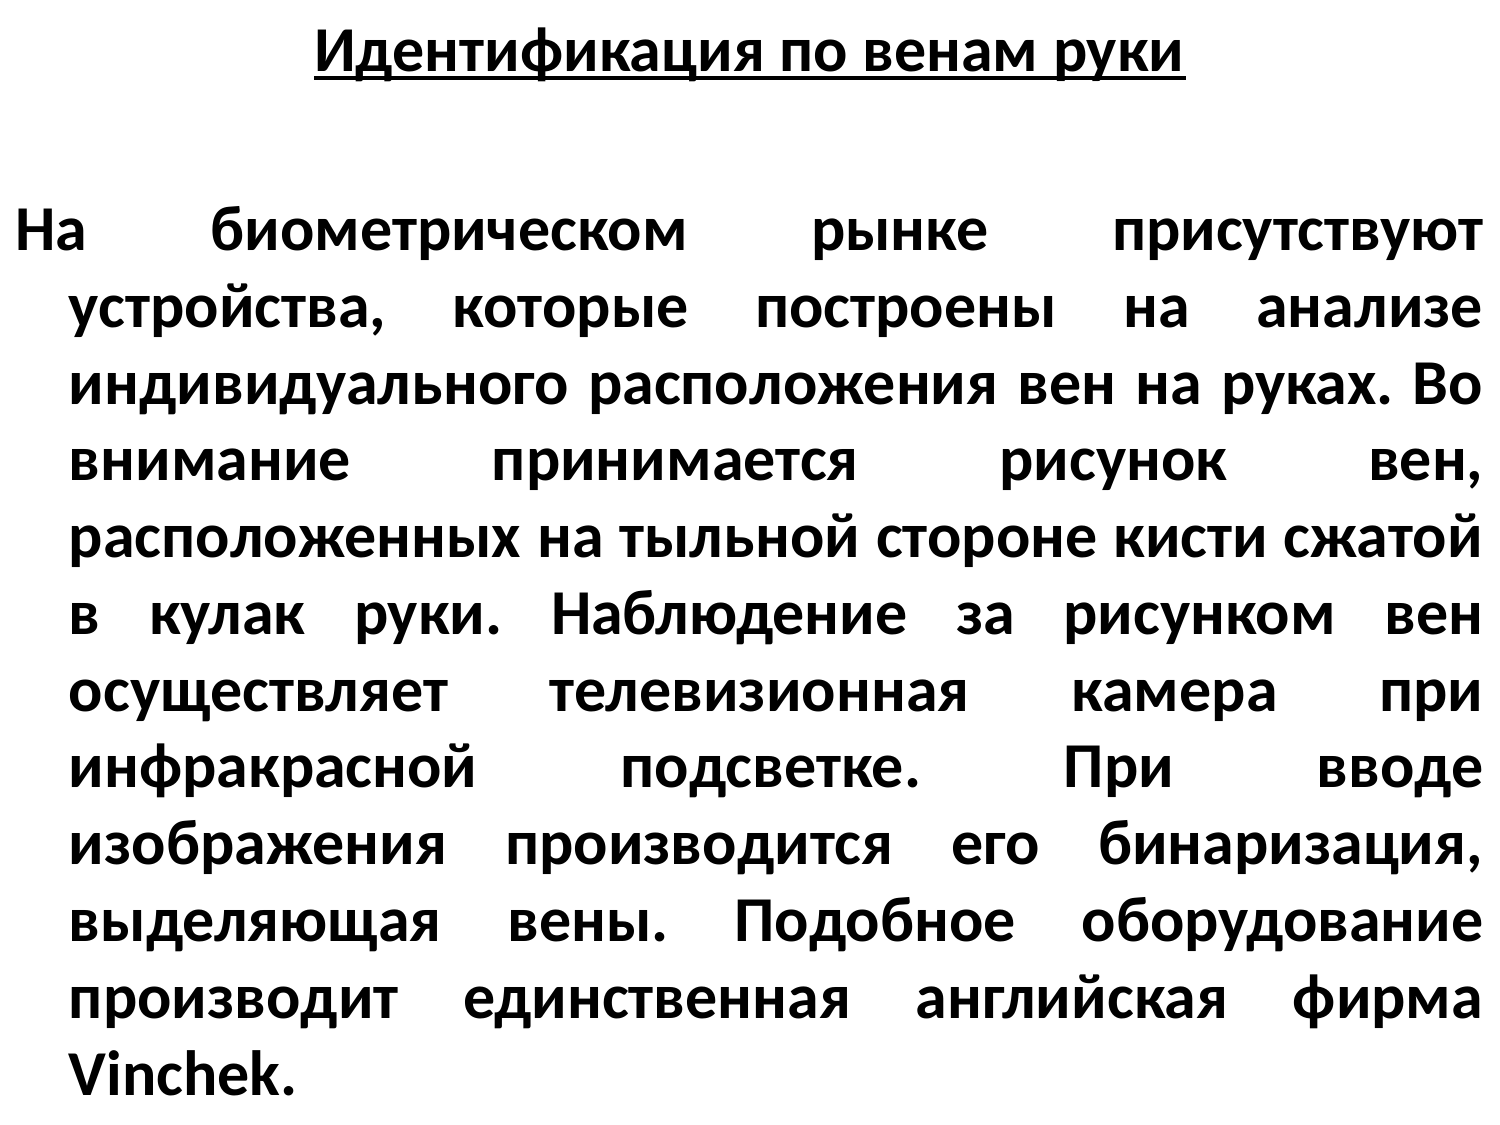

Идентификация по венам руки

На биометрическом рынке присутствуют устройства, которые построены на анализе индивидуального расположения вен на руках. Во внимание принимается рисунок вен, расположенных на тыльной стороне кисти сжатой в кулак руки. Наблюдение за рисунком вен осуществляет телевизионная камера при инфракрасной подсветке. При вводе изображения производится его бинаризация, выделяющая вены. Подобное оборудование производит единственная английская фирма Vinchek.